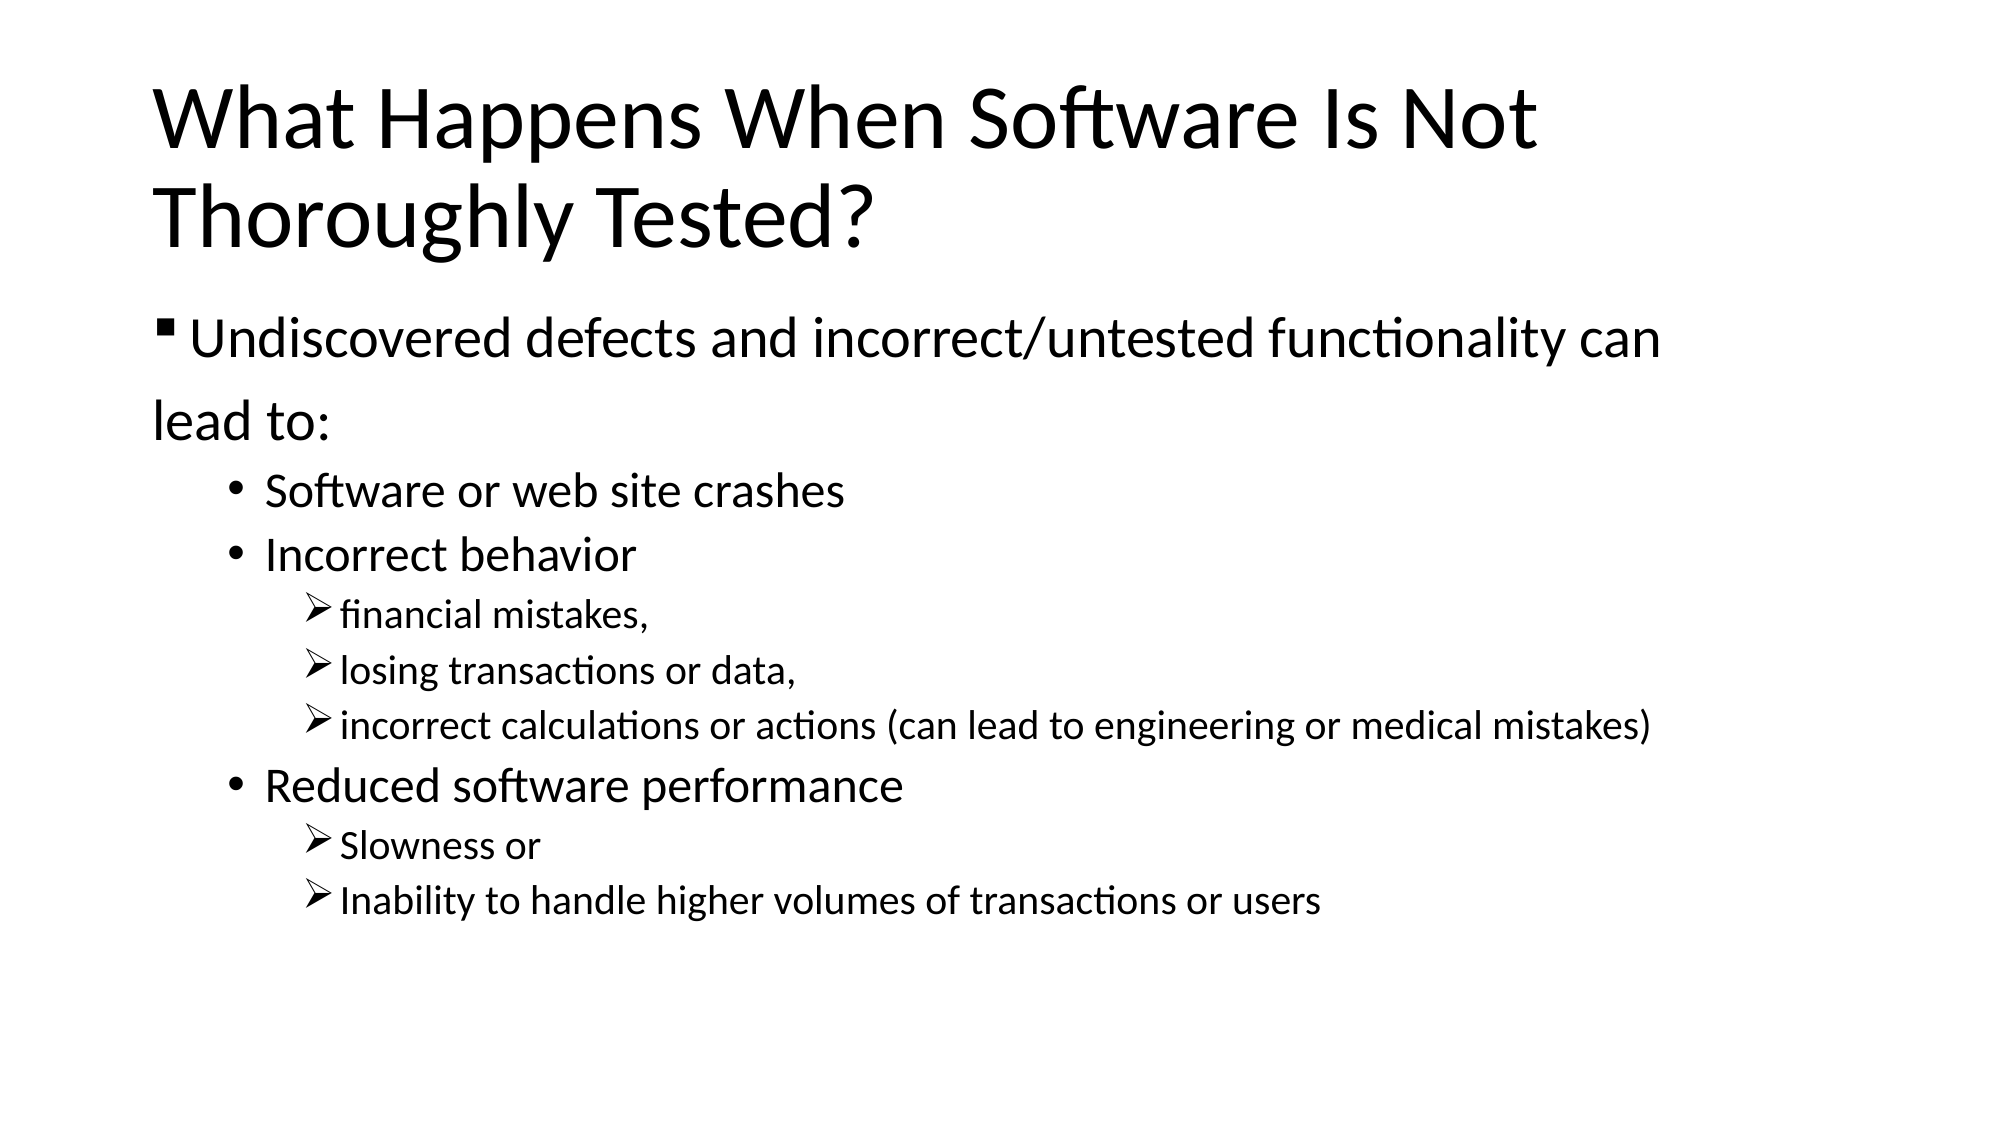

# What Happens When Software Is Not Thoroughly Tested?
Undiscovered defects and incorrect/untested functionality can
lead to:
Software or web site crashes
Incorrect behavior
financial mistakes,
losing transactions or data,
incorrect calculations or actions (can lead to engineering or medical mistakes)
Reduced software performance
Slowness or
Inability to handle higher volumes of transactions or users